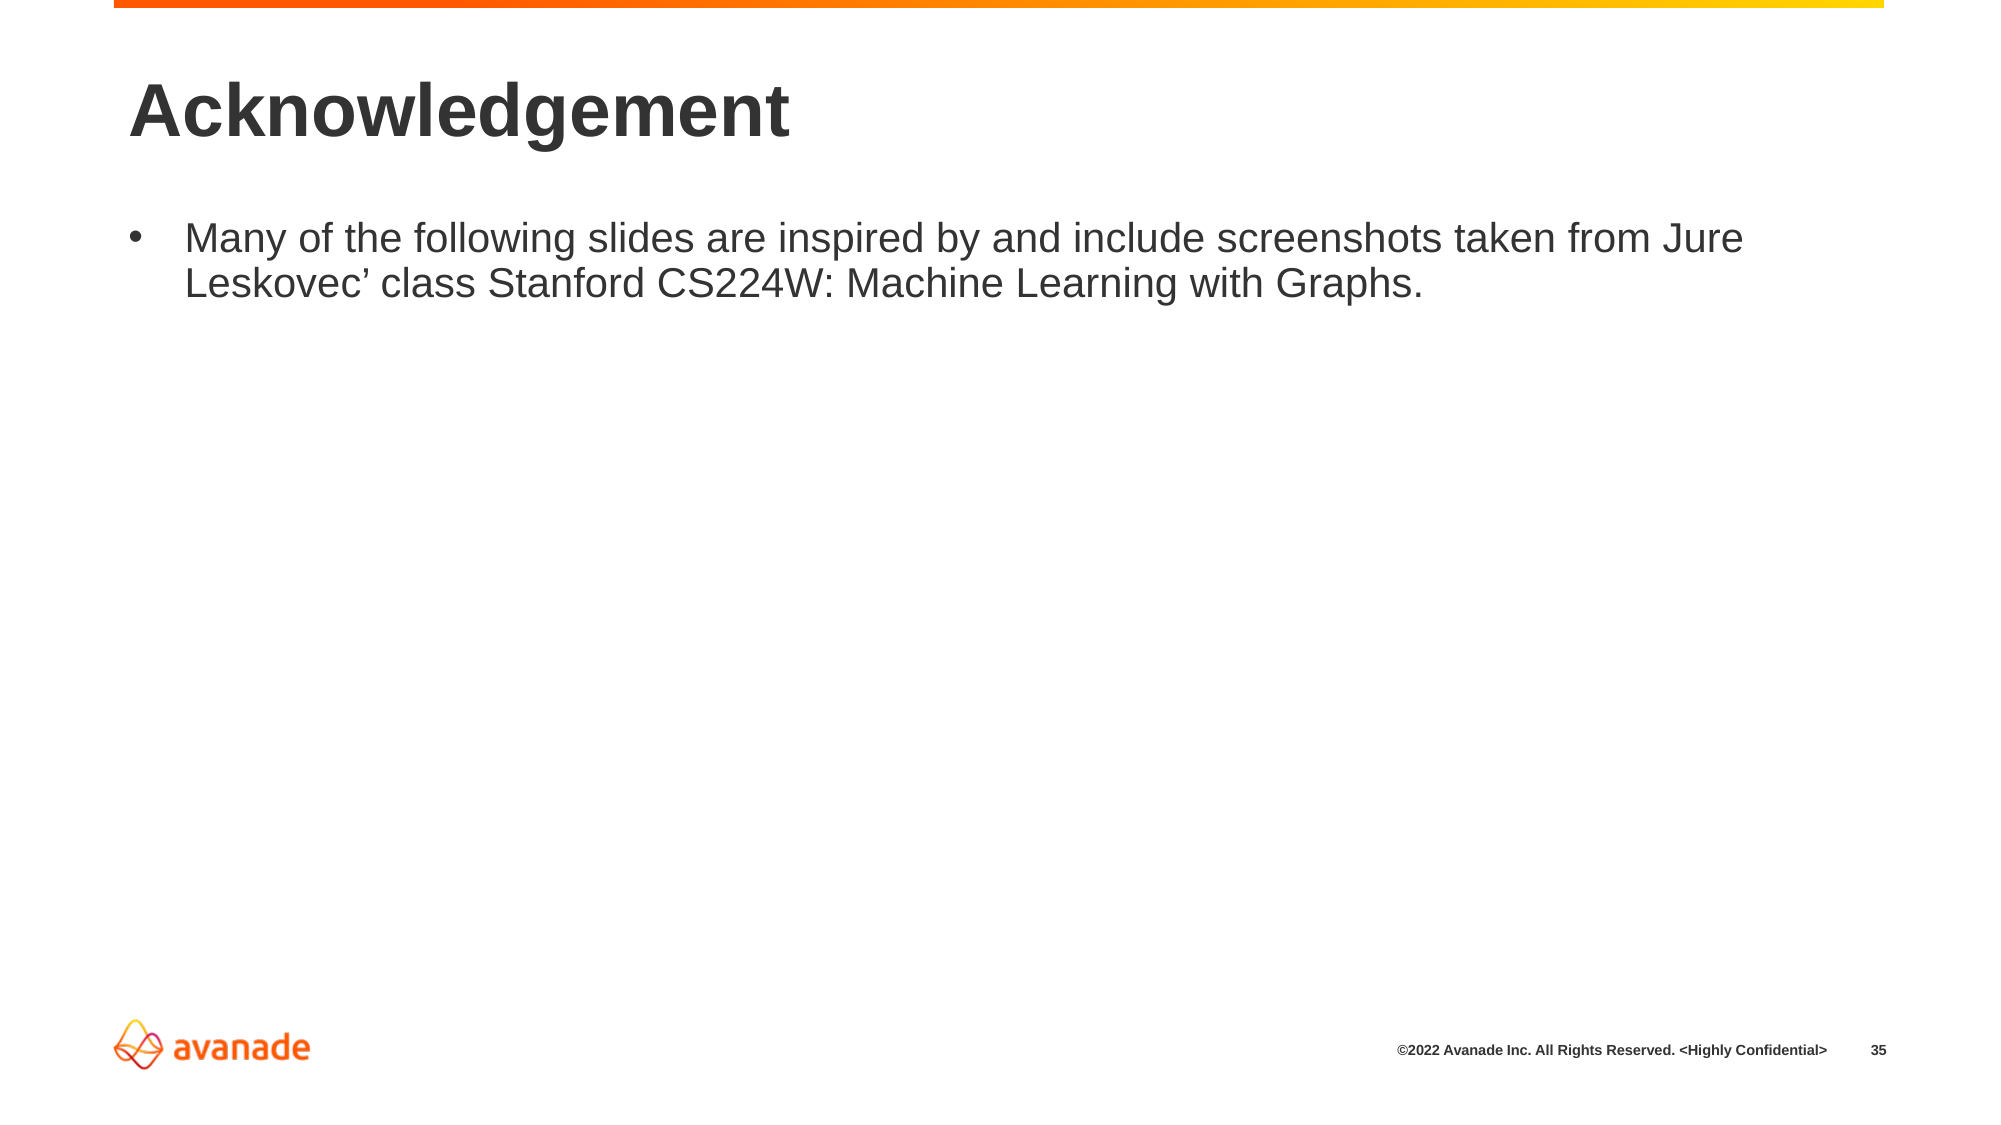

# Acknowledgement
Many of the following slides are inspired by and include screenshots taken from Jure Leskovec’ class Stanford CS224W: Machine Learning with Graphs.